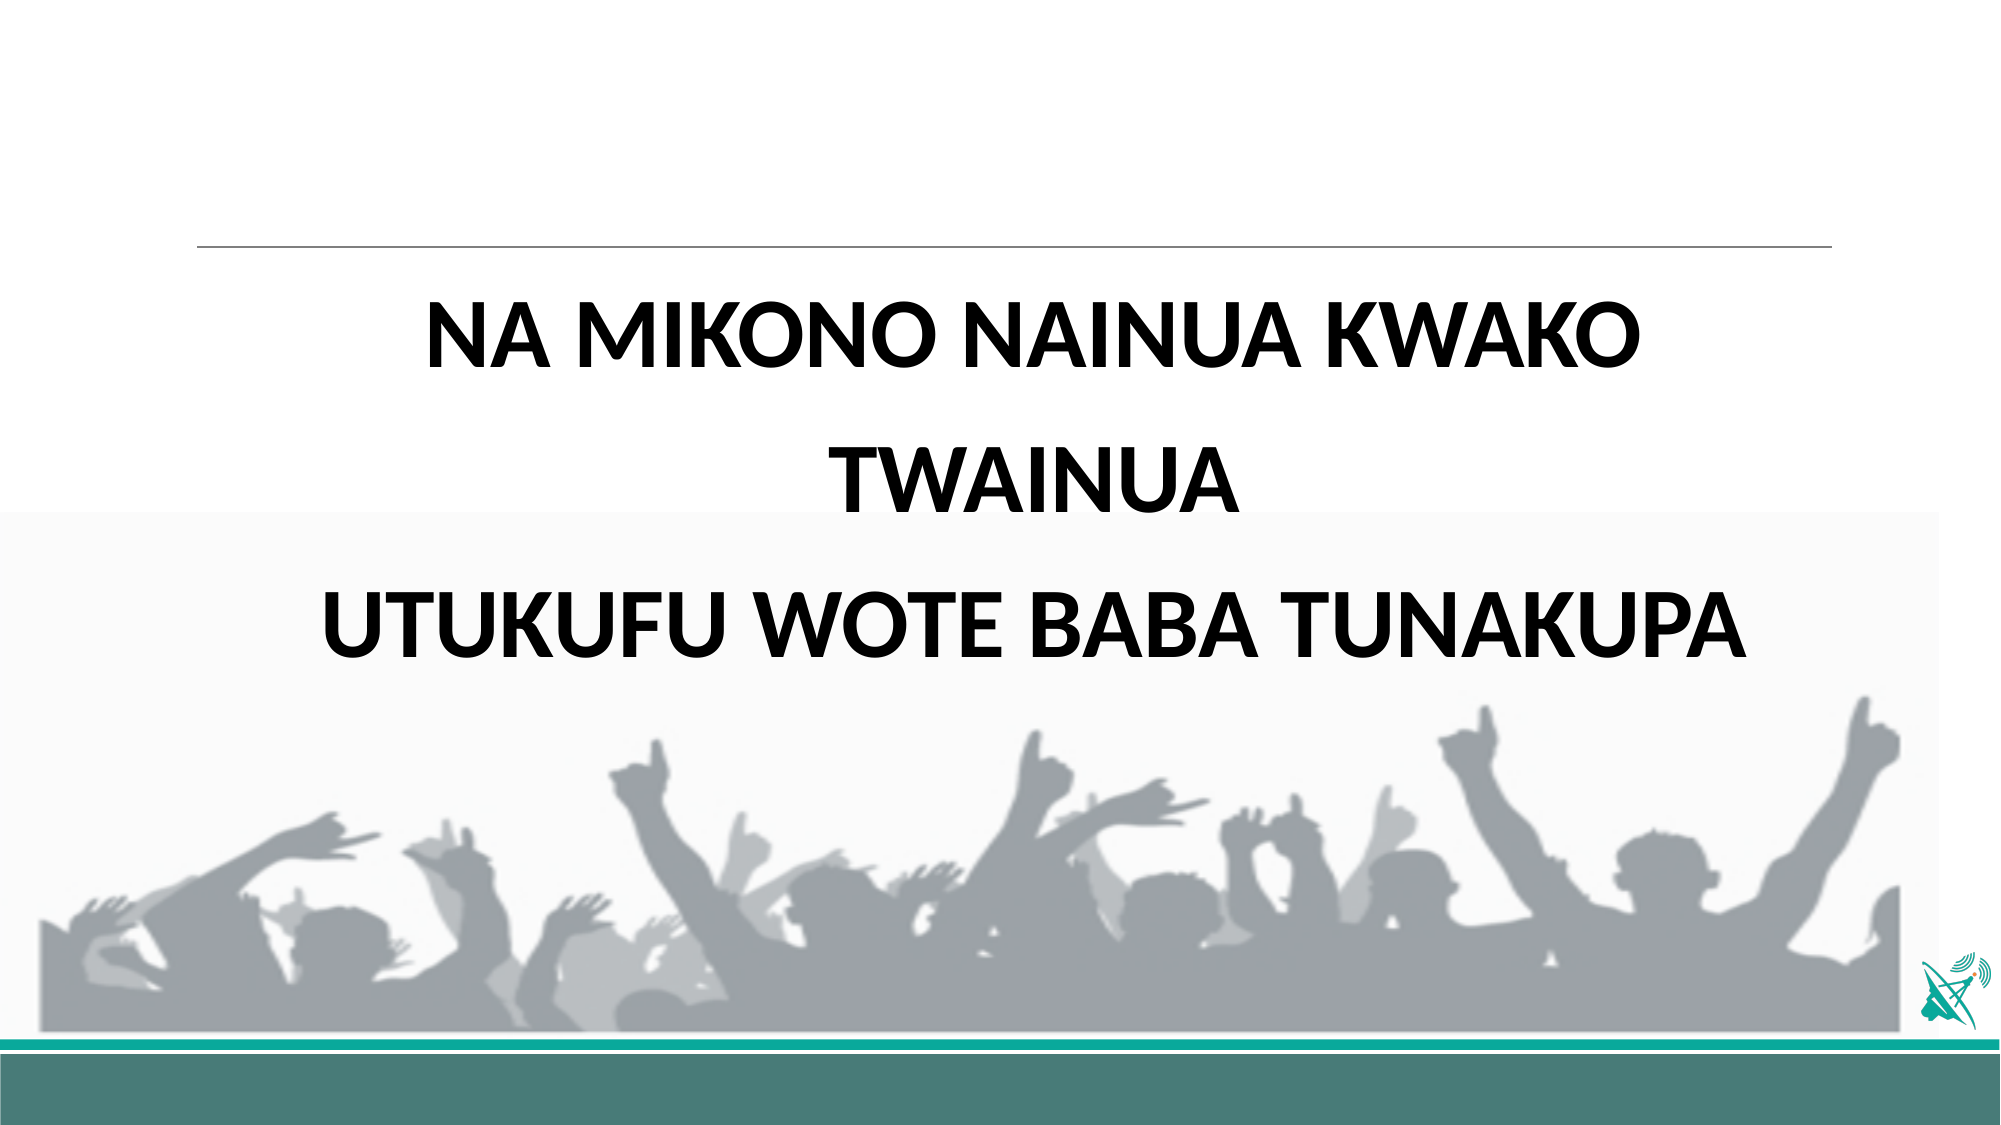

NA MIKONO NAINUA KWAKO
TWAINUA
UTUKUFU WOTE BABA TUNAKUPA